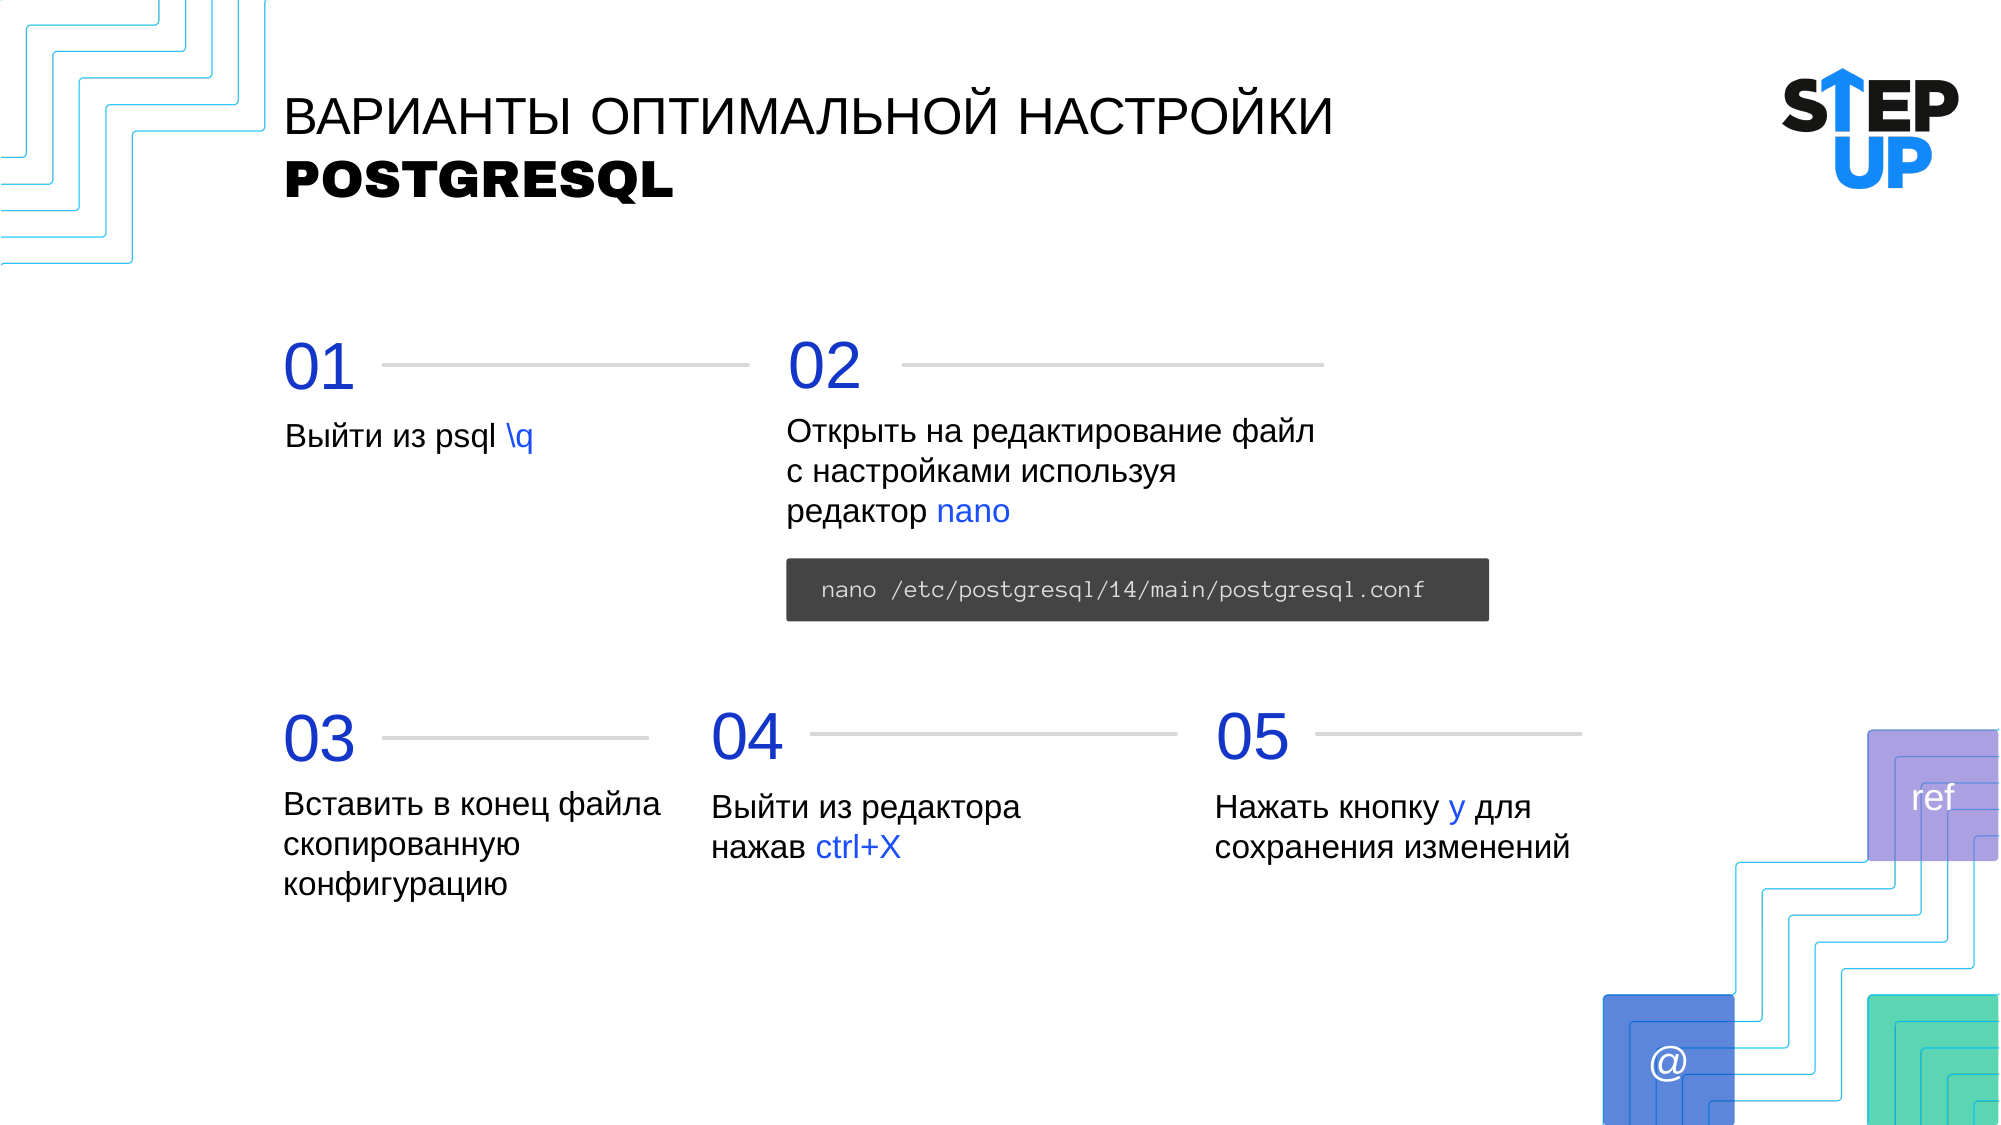

# ВАРИАНТЫ ОПТИМАЛЬНОЙ НАСТРОЙКИ POSTGRESQL
02
01
Выйти из psql \q
Открыть на редактирование файл с настройками используя редактор nano
nano /etc/postgresql/14/main/postgresql.conf
05
04
03
Вставить в конец файла скопированную конфигурацию
Выйти из редактора нажав ctrl+X
Нажать кнопку y для сохранения изменений